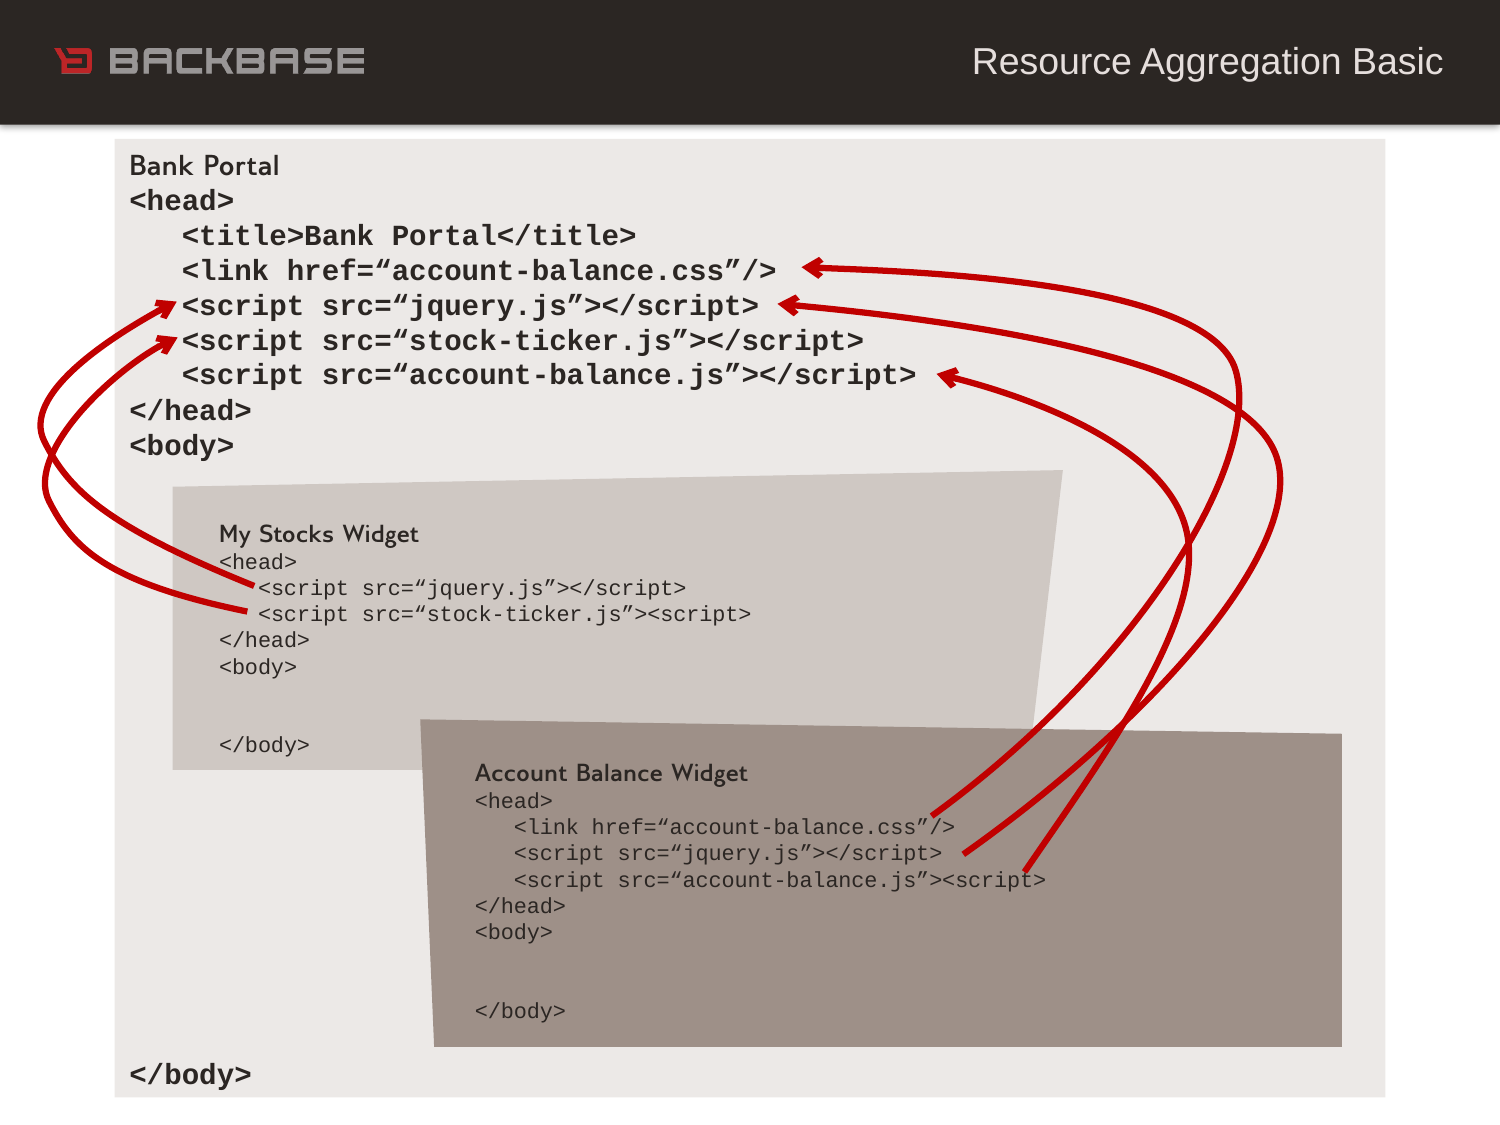

Resource Aggregation Basic
Bank Portal
<head>
   <title>Bank Portal</title>
   <link href=“account-balance.css”/>
   <script src=“jquery.js”></script>
   <script src=“stock-ticker.js”></script>
   <script src=“account-balance.js”></script>
</head>
<body>

</body>

My Stocks Widget
<head>
   <script src=“jquery.js”></script>
   <script src=“stock-ticker.js”><script>
</head>
<body>

</body>

Account Balance Widget
<head>
   <link href=“account-balance.css”/>
   <script src=“jquery.js”></script>
   <script src=“account-balance.js”><script>
</head>
<body>

</body>
25